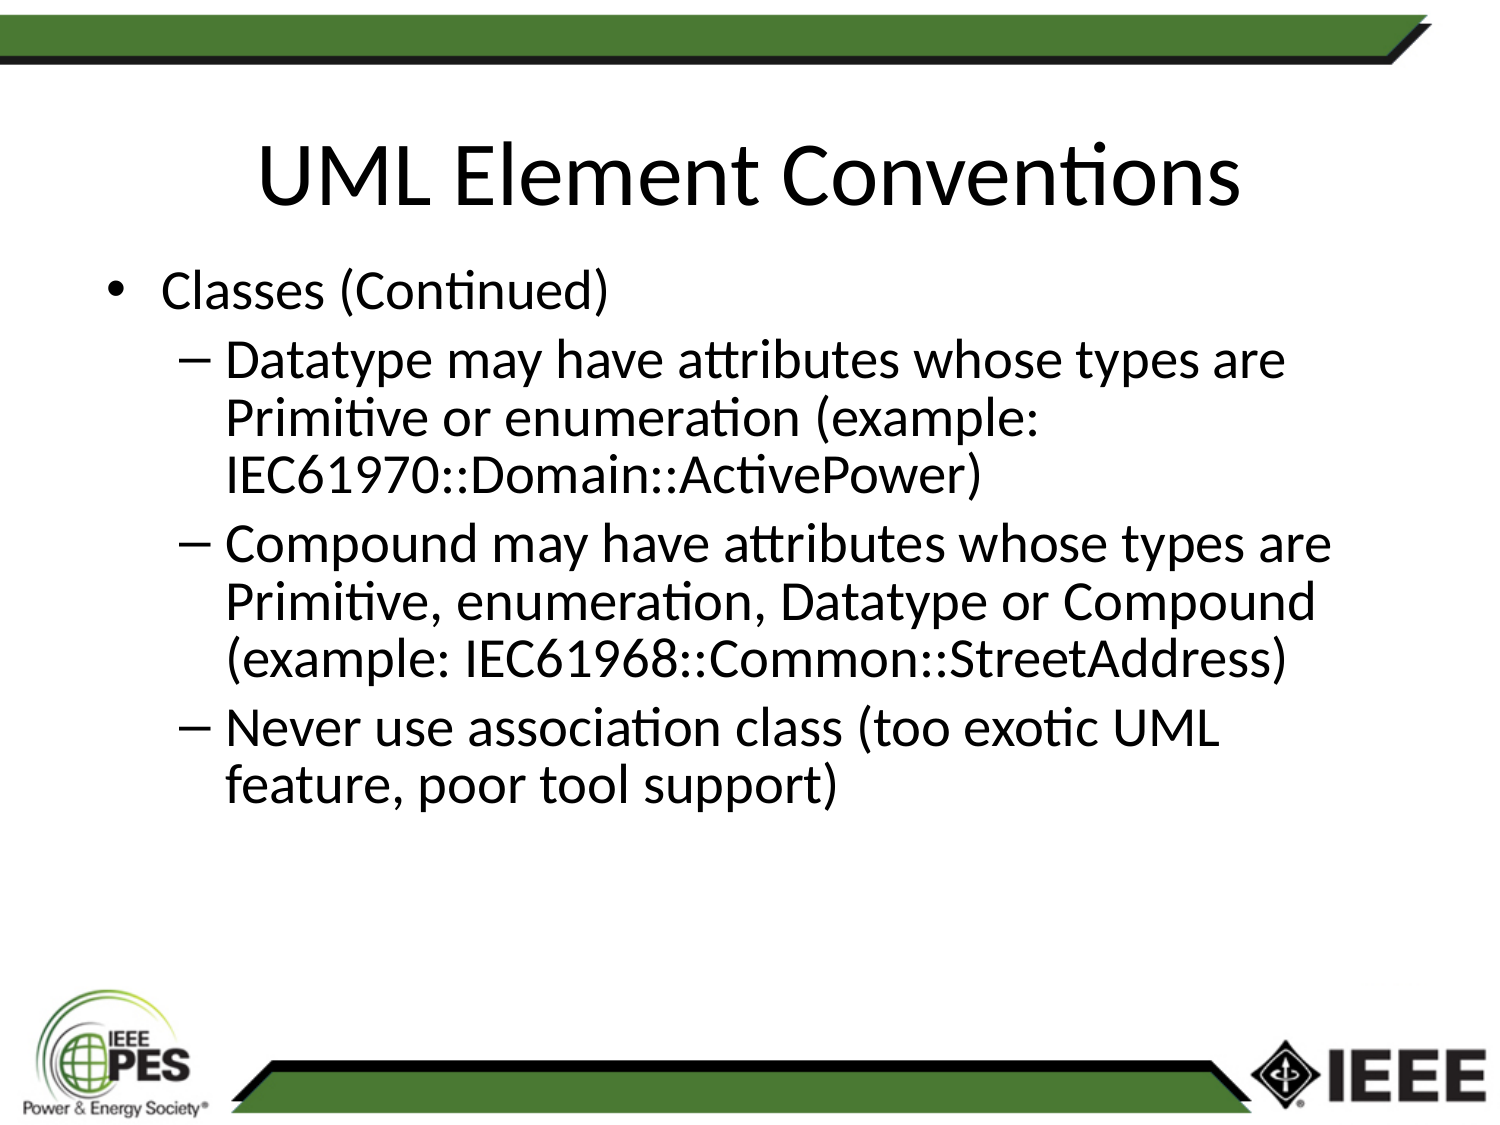

# UML Element Conventions
Classes (Continued)
Datatype may have attributes whose types are Primitive or enumeration (example: IEC61970::Domain::ActivePower)
Compound may have attributes whose types are Primitive, enumeration, Datatype or Compound (example: IEC61968::Common::StreetAddress)
Never use association class (too exotic UML feature, poor tool support)